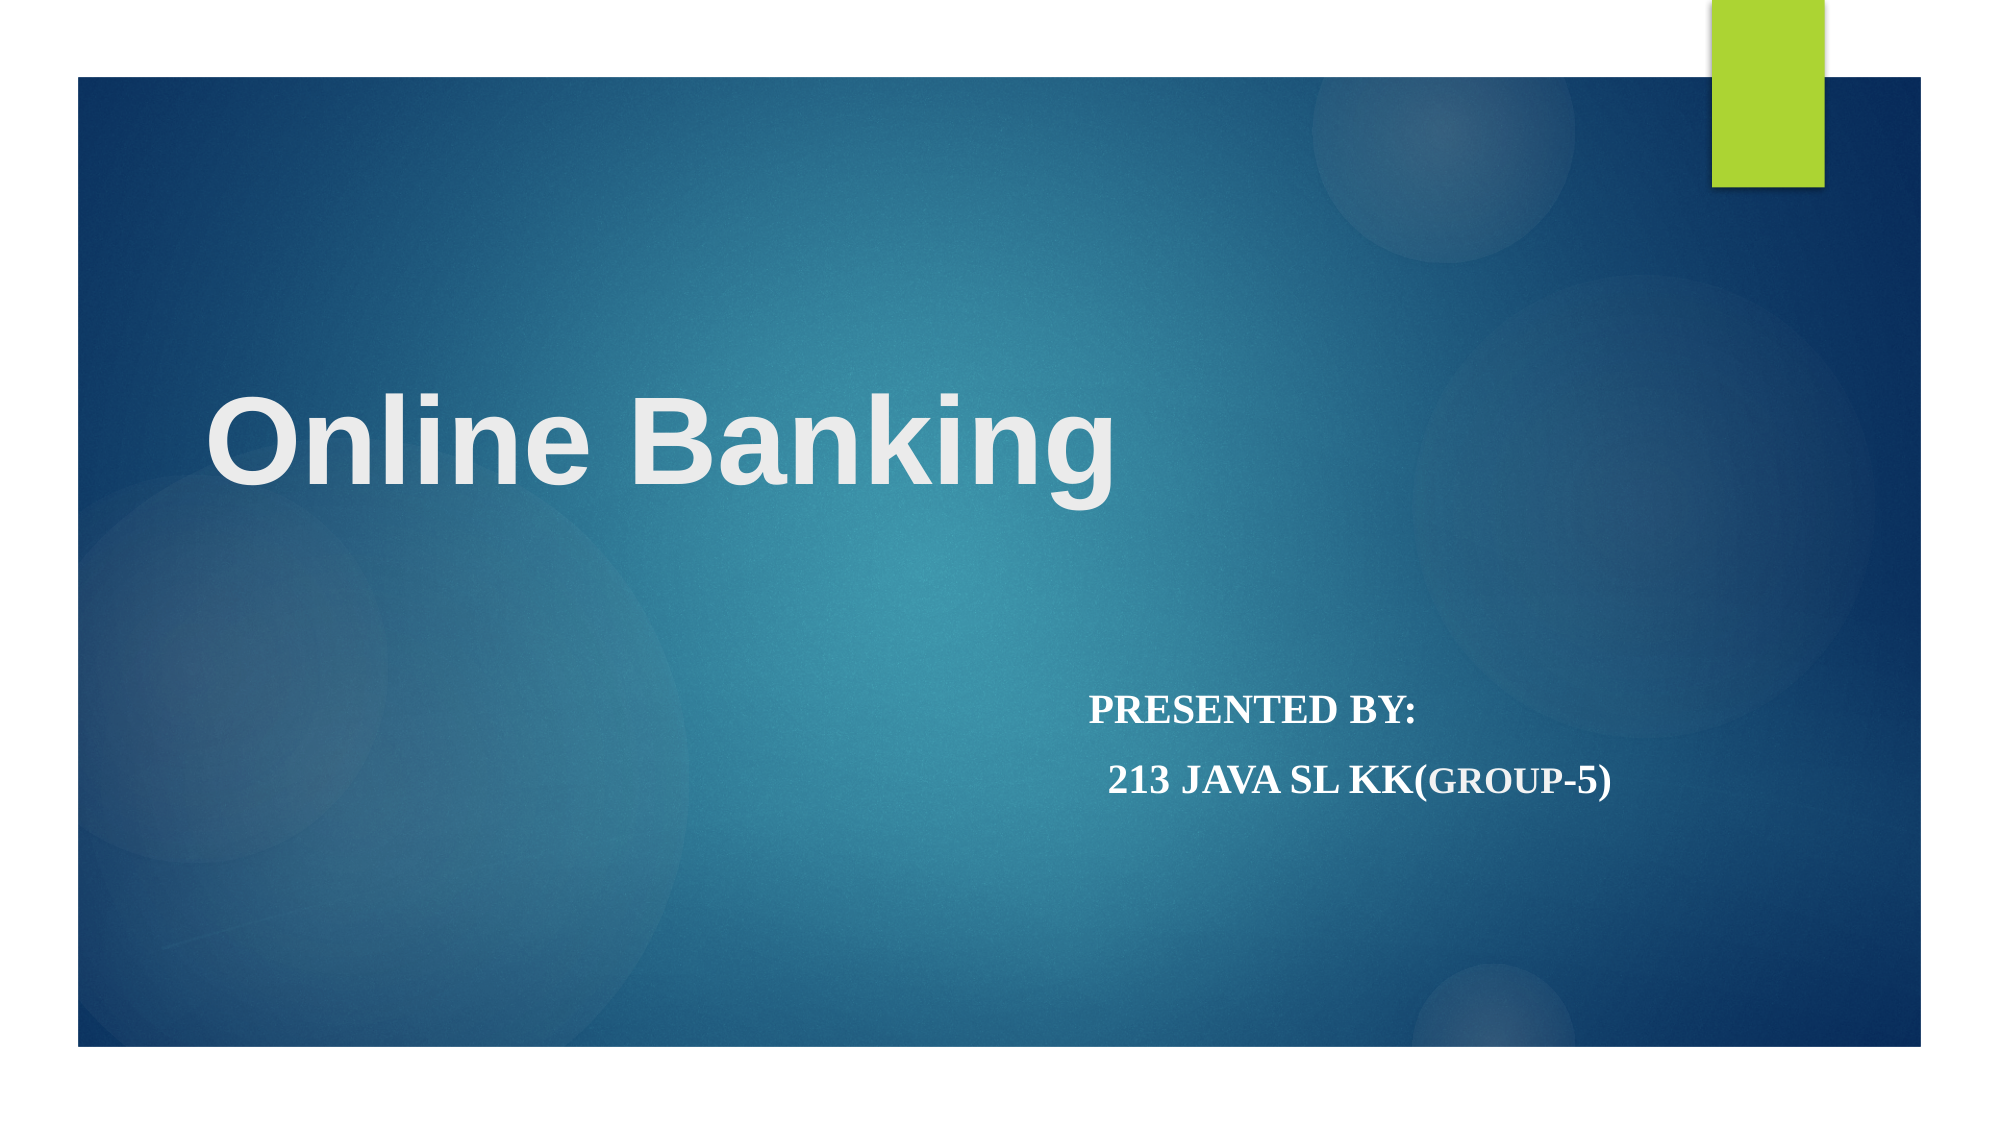

# Online Banking

                                                                                                        Presented By:
                                                                                      213 Java SL KK(Group-5)